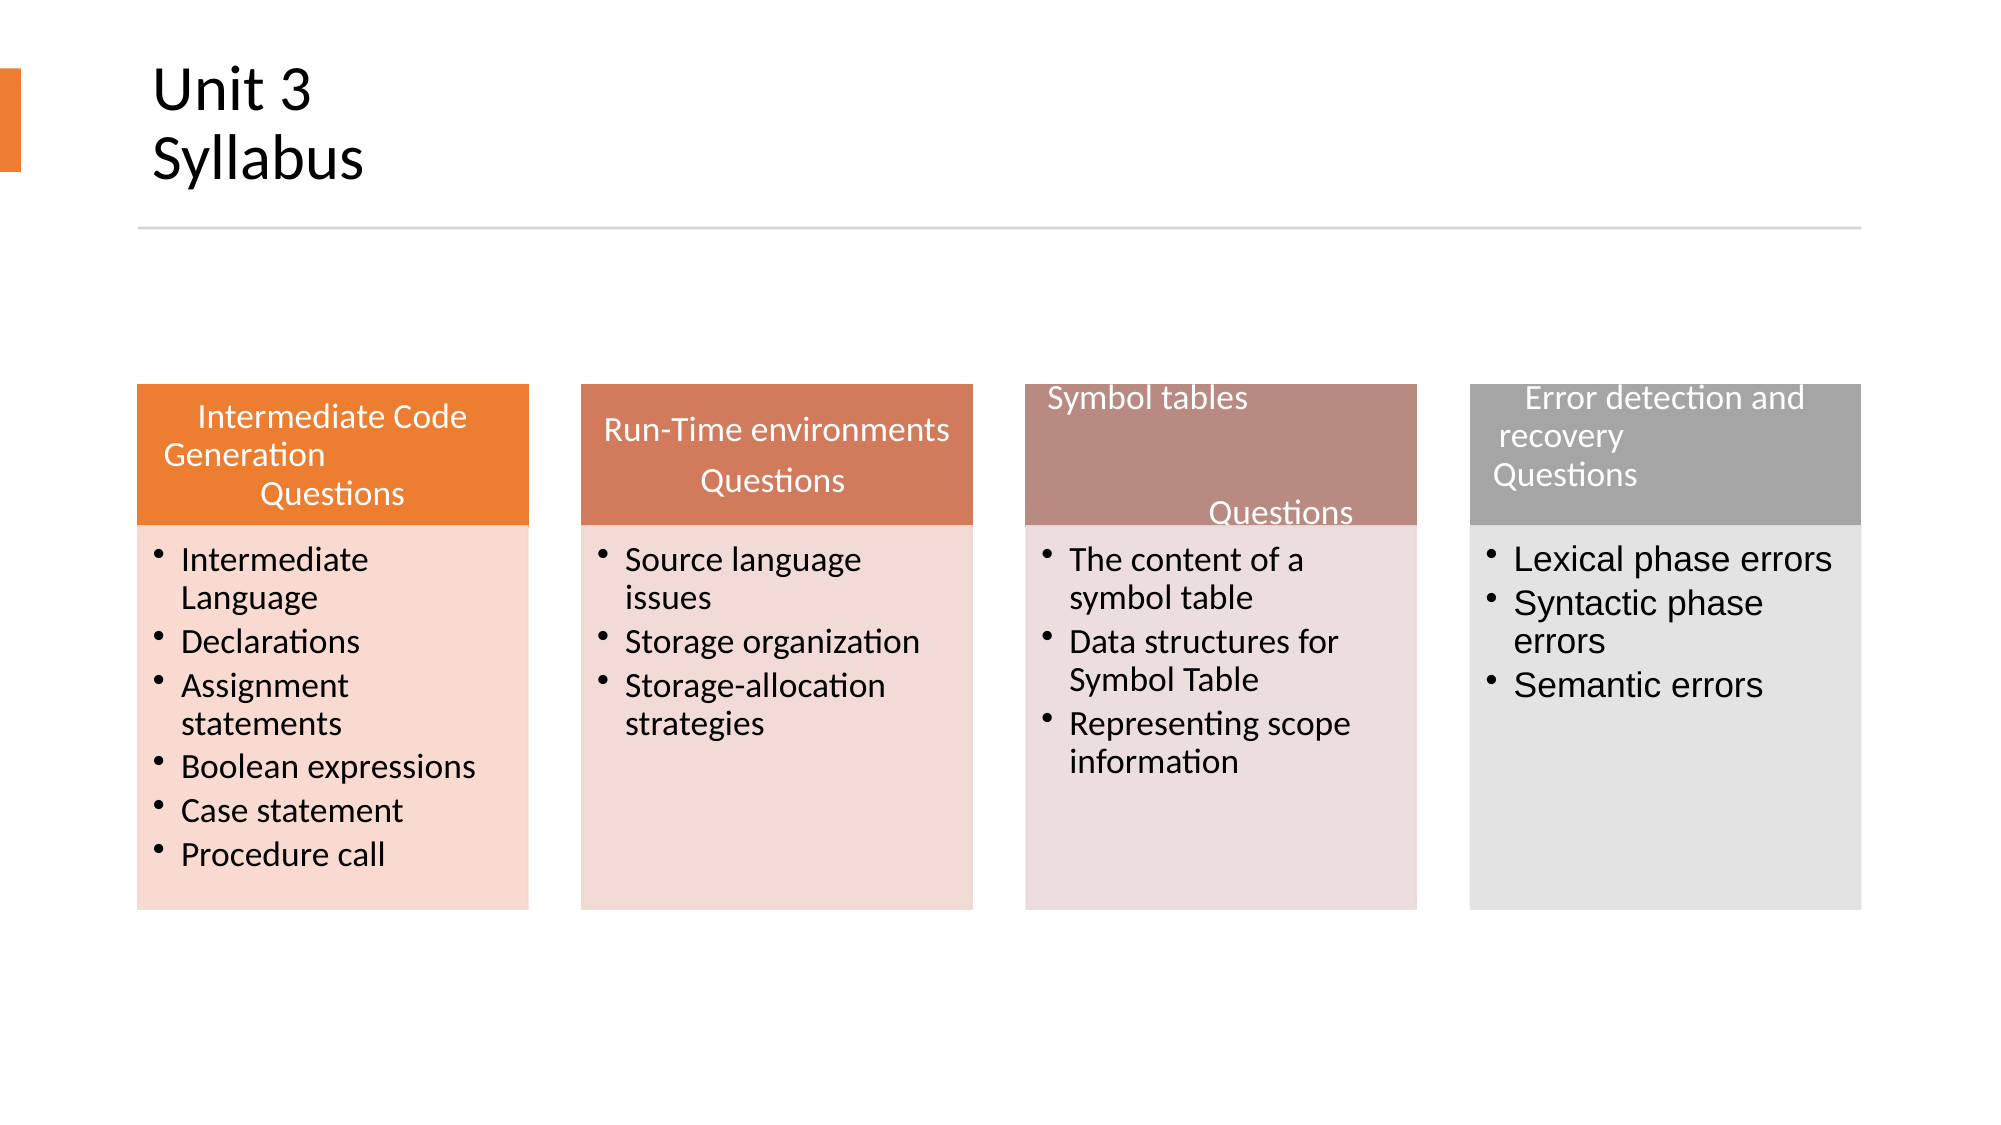

# Unit 3 Syllabus

Intermediate Code Generation                       Questions
Intermediate Language
Declarations
Assignment statements
Boolean expressions
Case statement
Procedure call
Run-Time environments
Questions
Source language issues
Storage organization
Storage-allocation strategies
Symbol tables	                                                                                                              Questions
The content of a symbol table
Data structures for Symbol Table
Representing scope information
Error detection and recovery                           Questions
Lexical phase errors
Syntactic phase errors
Semantic errors